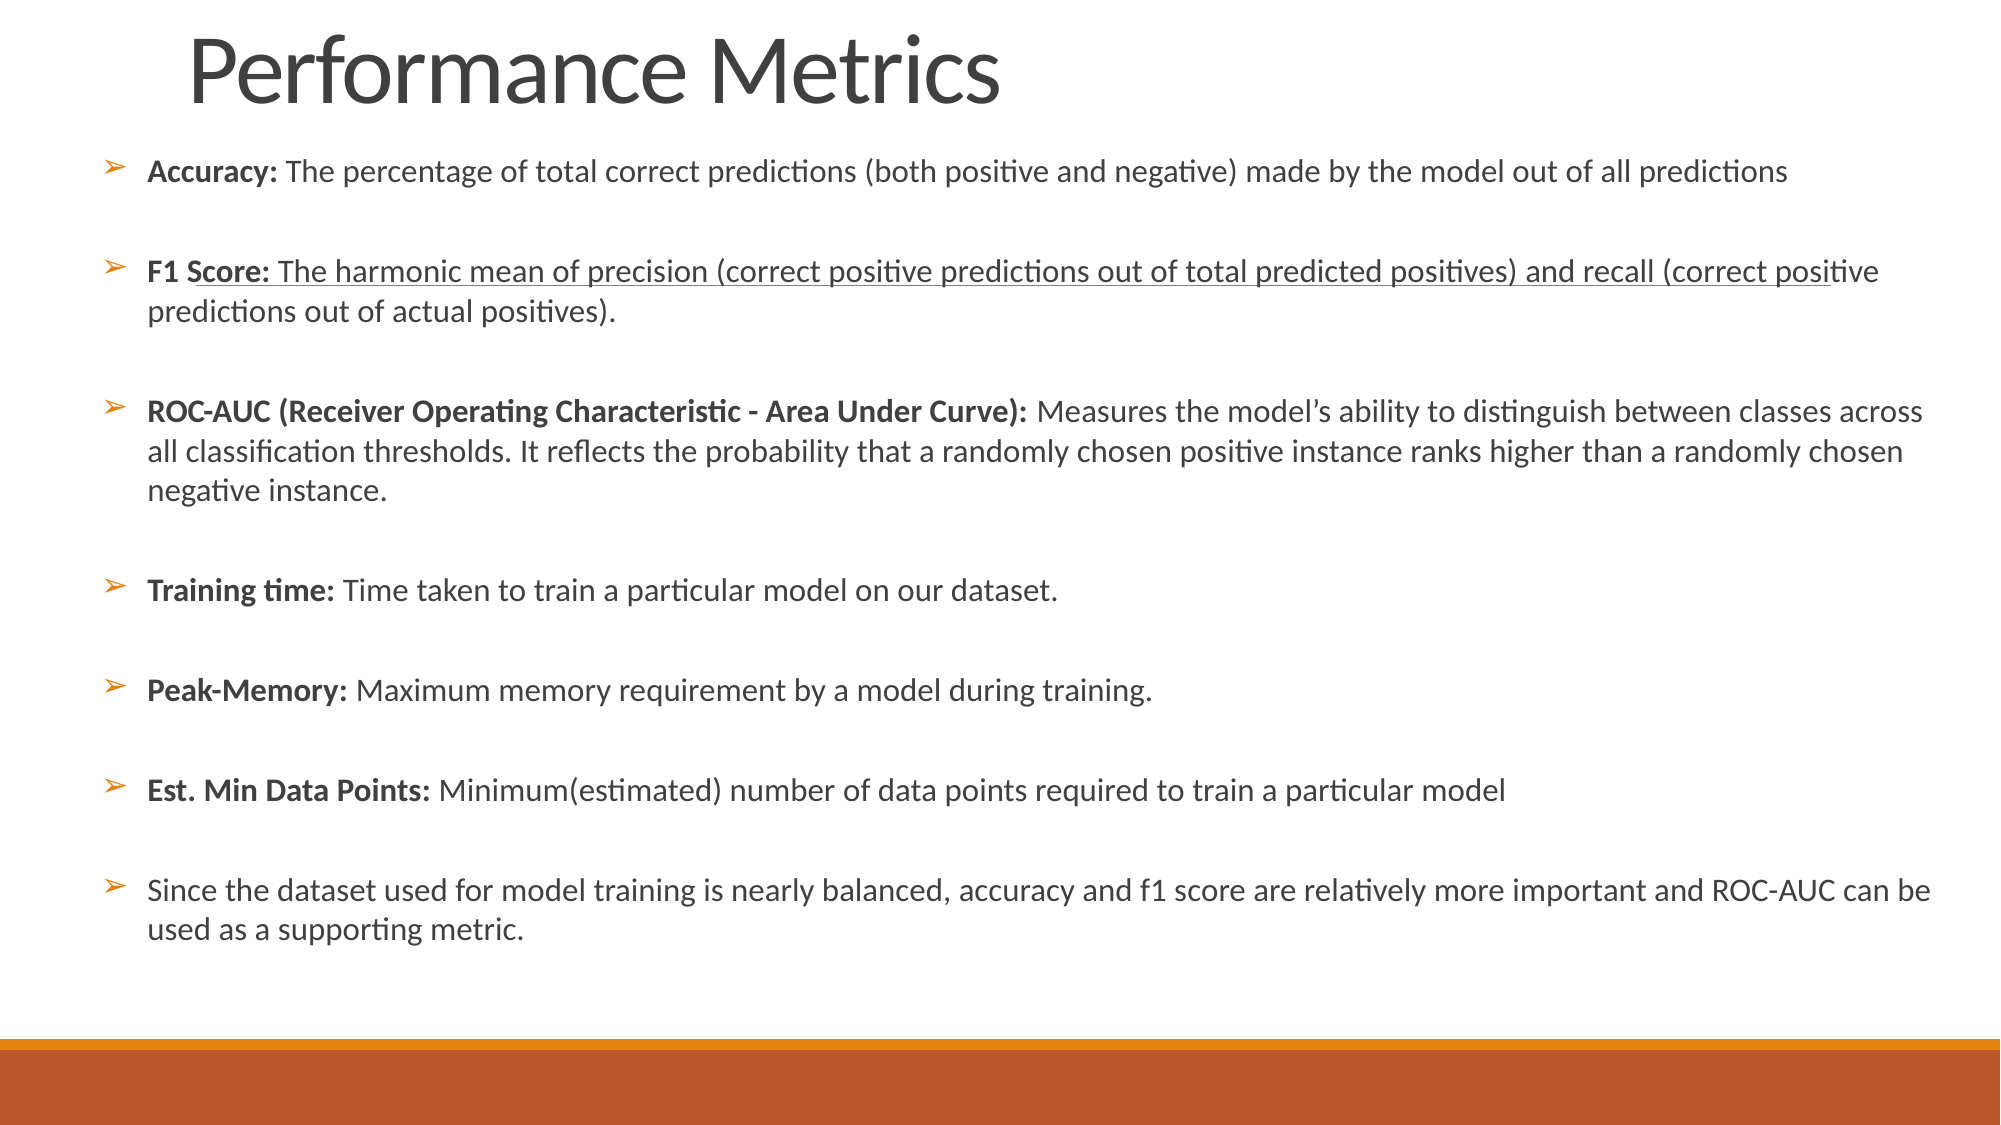

# Performance Metrics
Accuracy: The percentage of total correct predictions (both positive and negative) made by the model out of all predictions

F1 Score: The harmonic mean of precision (correct positive predictions out of total predicted positives) and recall (correct positive predictions out of actual positives).

ROC-AUC (Receiver Operating Characteristic - Area Under Curve): Measures the model’s ability to distinguish between classes across all classification thresholds. It reflects the probability that a randomly chosen positive instance ranks higher than a randomly chosen negative instance.

Training time: Time taken to train a particular model on our dataset.

Peak-Memory: Maximum memory requirement by a model during training.

Est. Min Data Points: Minimum(estimated) number of data points required to train a particular model

Since the dataset used for model training is nearly balanced, accuracy and f1 score are relatively more important and ROC-AUC can be used as a supporting metric.